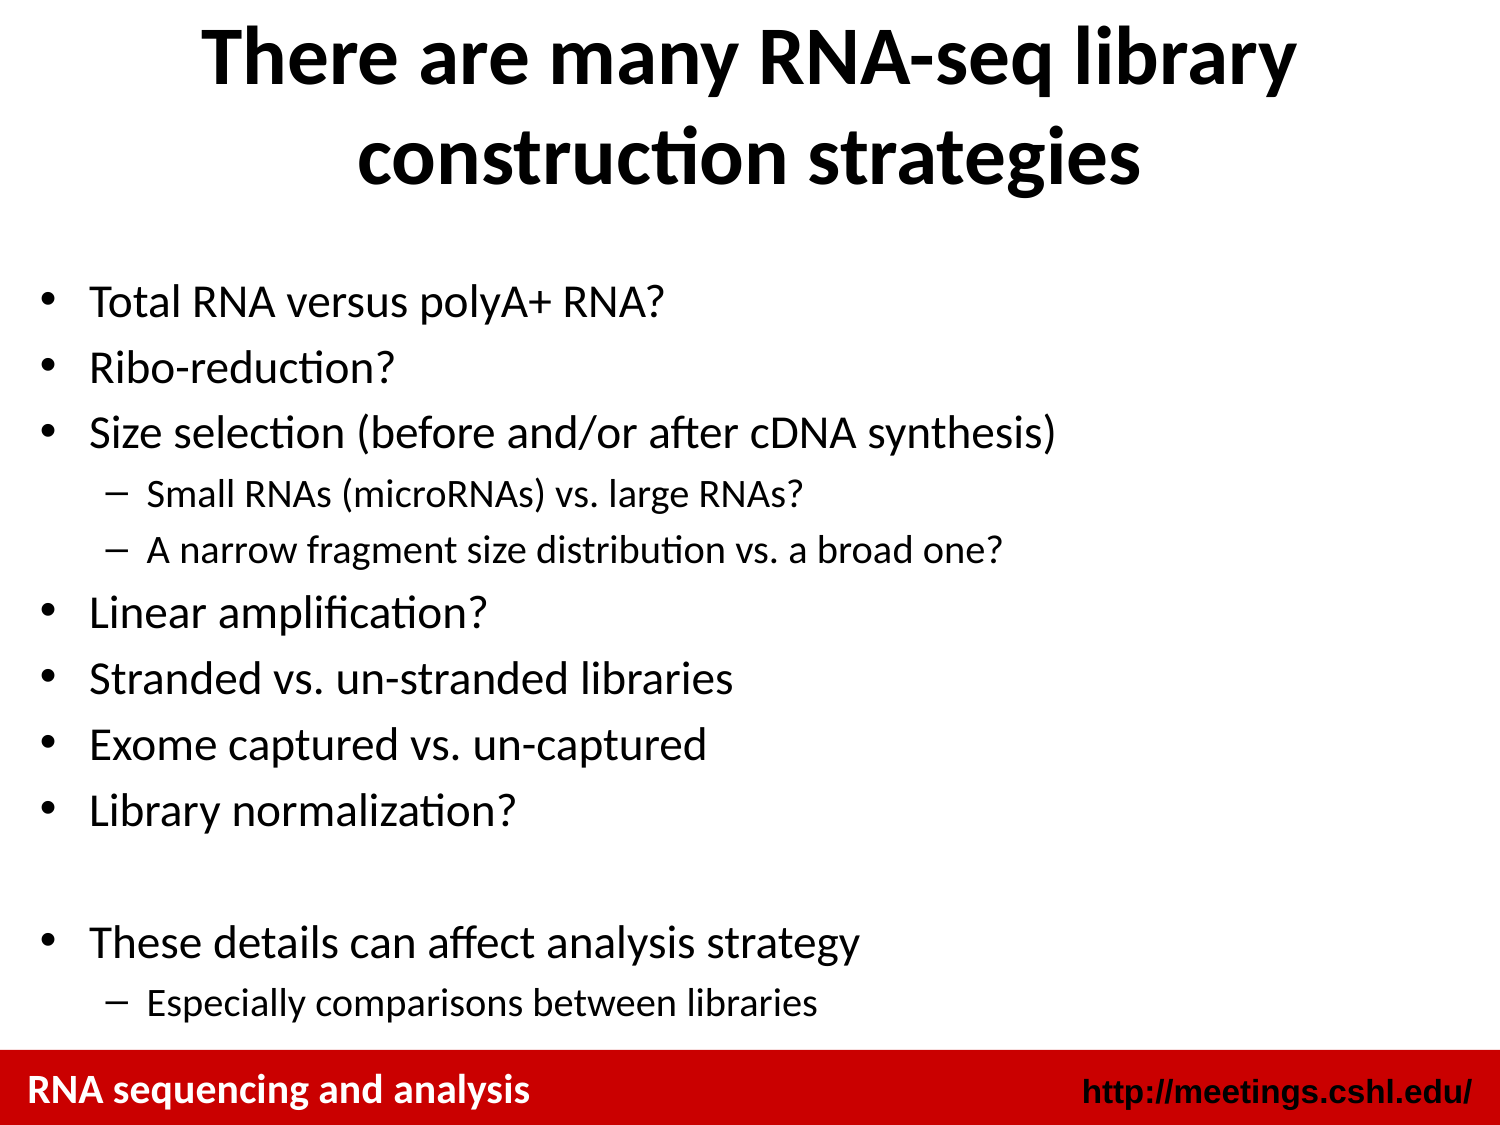

# There are many RNA-seq library construction strategies
Total RNA versus polyA+ RNA?
Ribo-reduction?
Size selection (before and/or after cDNA synthesis)
Small RNAs (microRNAs) vs. large RNAs?
A narrow fragment size distribution vs. a broad one?
Linear amplification?
Stranded vs. un-stranded libraries
Exome captured vs. un-captured
Library normalization?

These details can affect analysis strategy
Especially comparisons between libraries